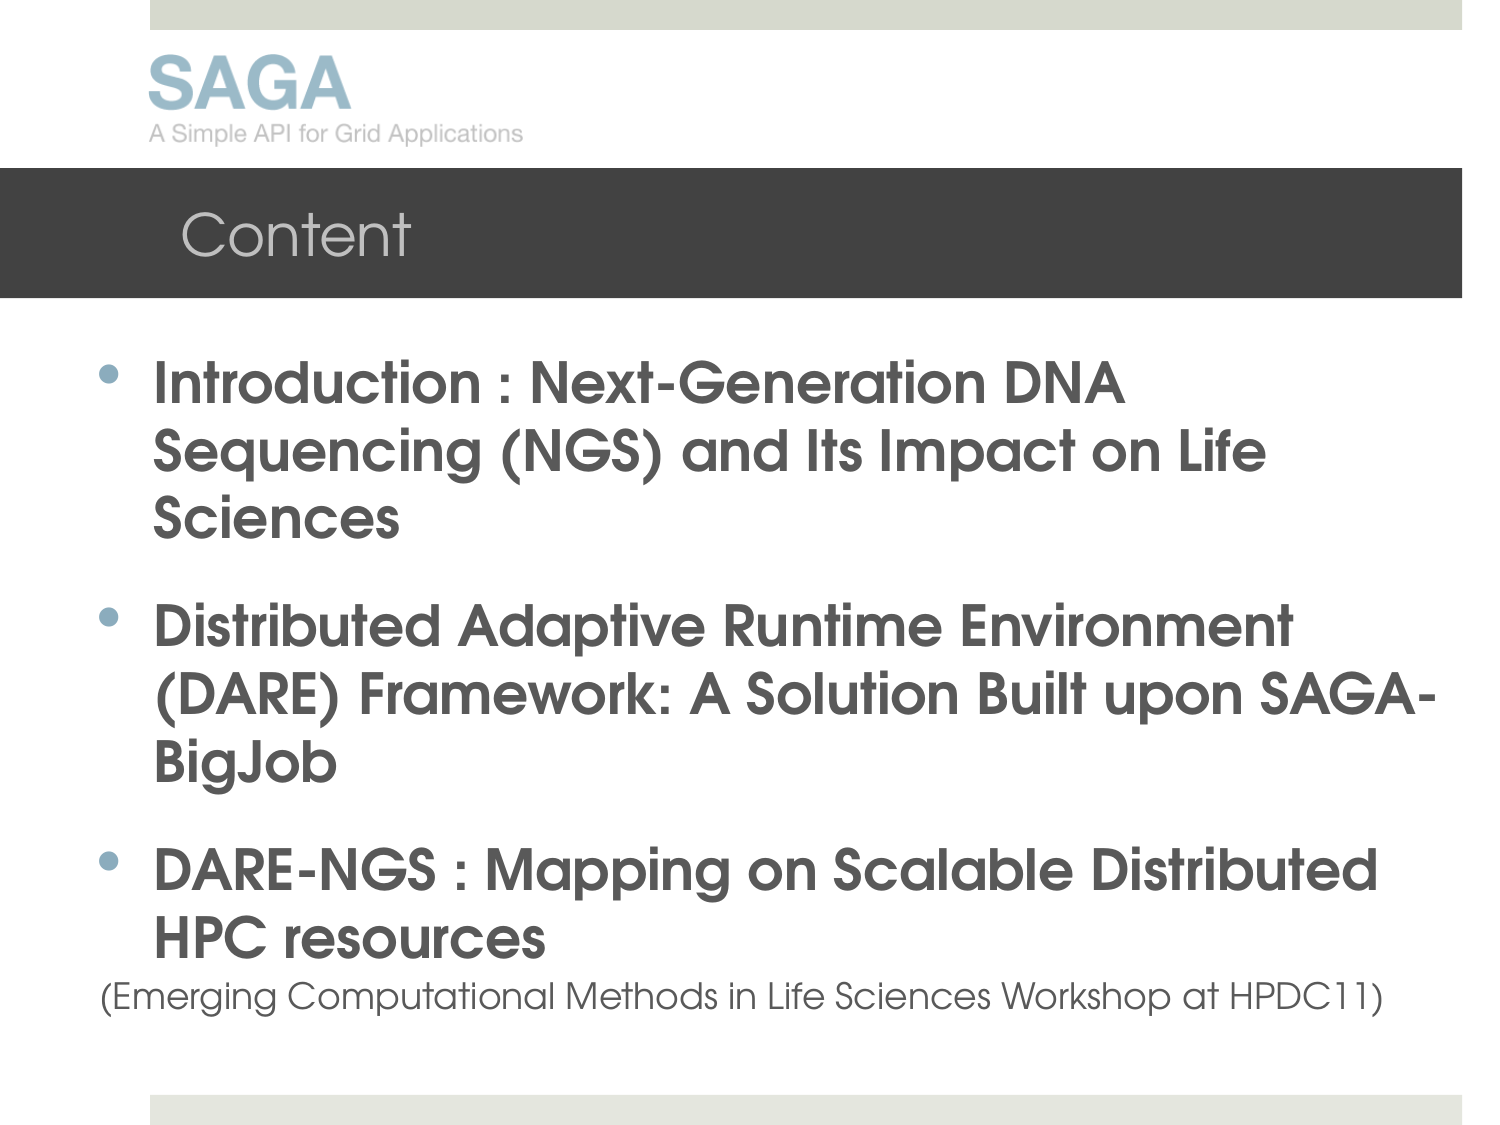

# Content
Introduction : Next-Generation DNA Sequencing (NGS) and Its Impact on Life Sciences
Distributed Adaptive Runtime Environment (DARE) Framework: A Solution Built upon SAGA-BigJob
DARE-NGS : Mapping on Scalable Distributed HPC resources
(Emerging Computational Methods in Life Sciences Workshop at HPDC11)